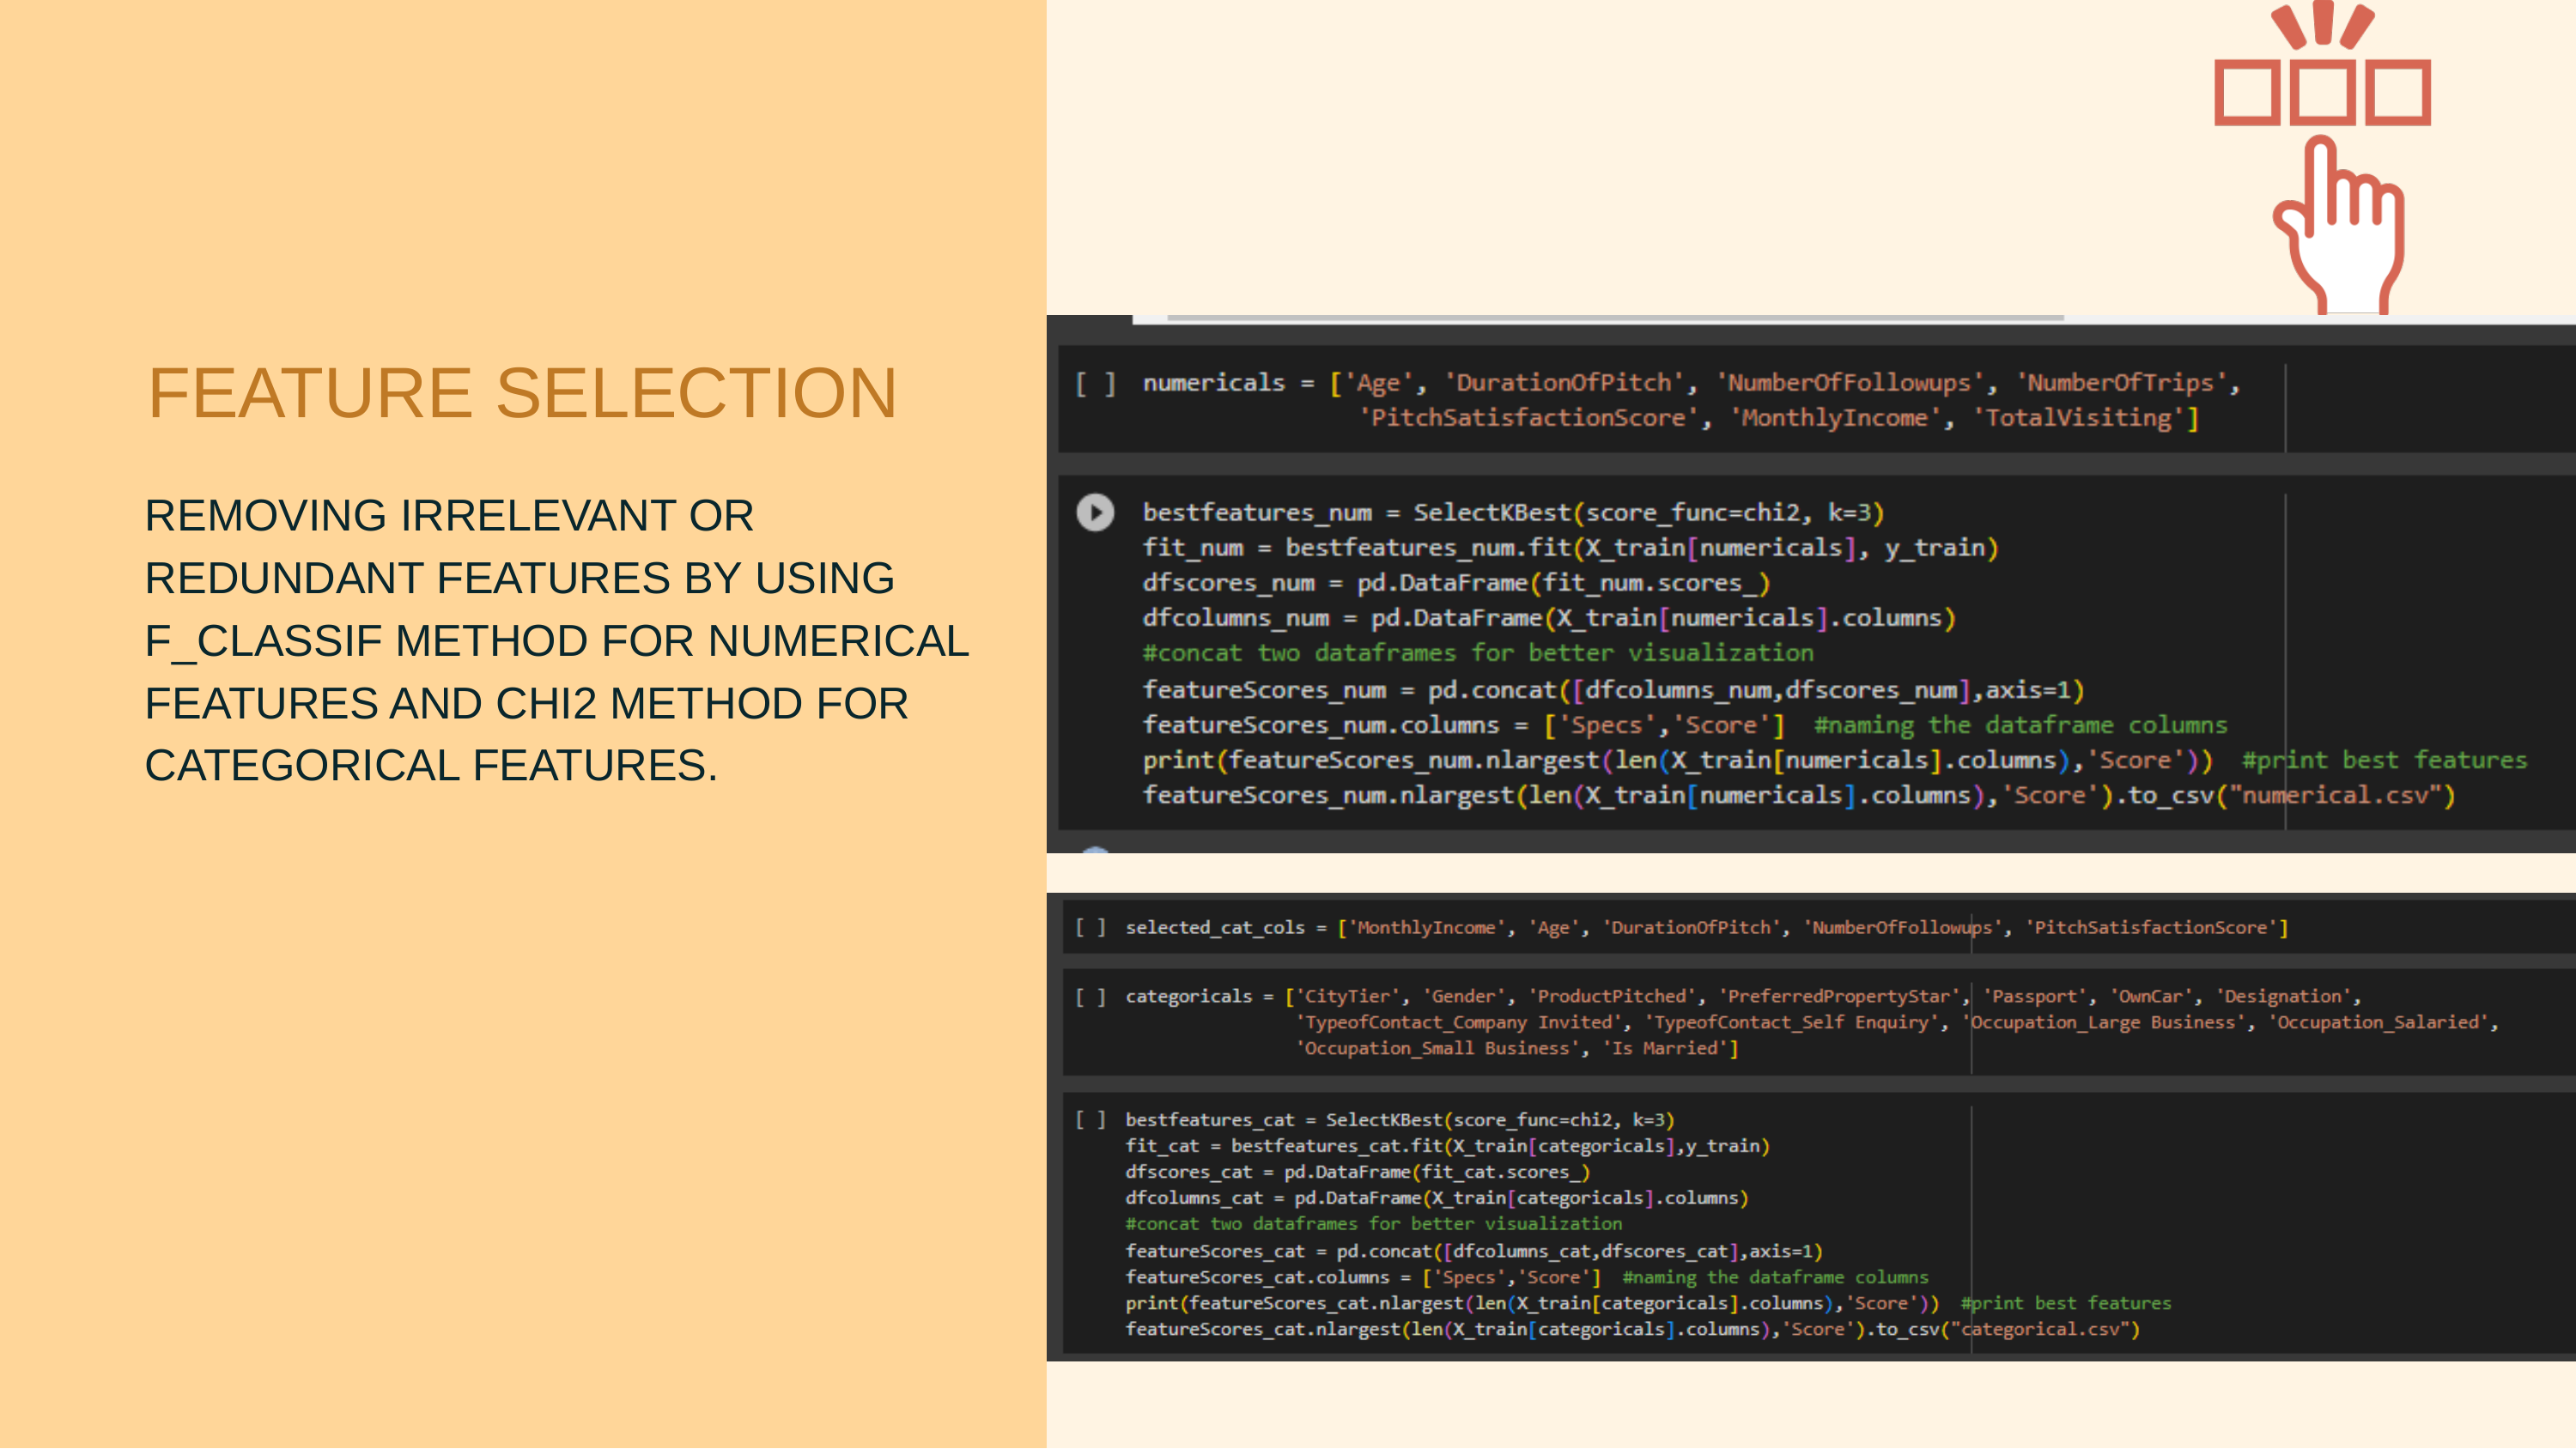

FEATURE SELECTION
REMOVING IRRELEVANT OR REDUNDANT FEATURES BY USING F_CLASSIF METHOD FOR NUMERICAL FEATURES AND CHI2 METHOD FOR CATEGORICAL FEATURES.